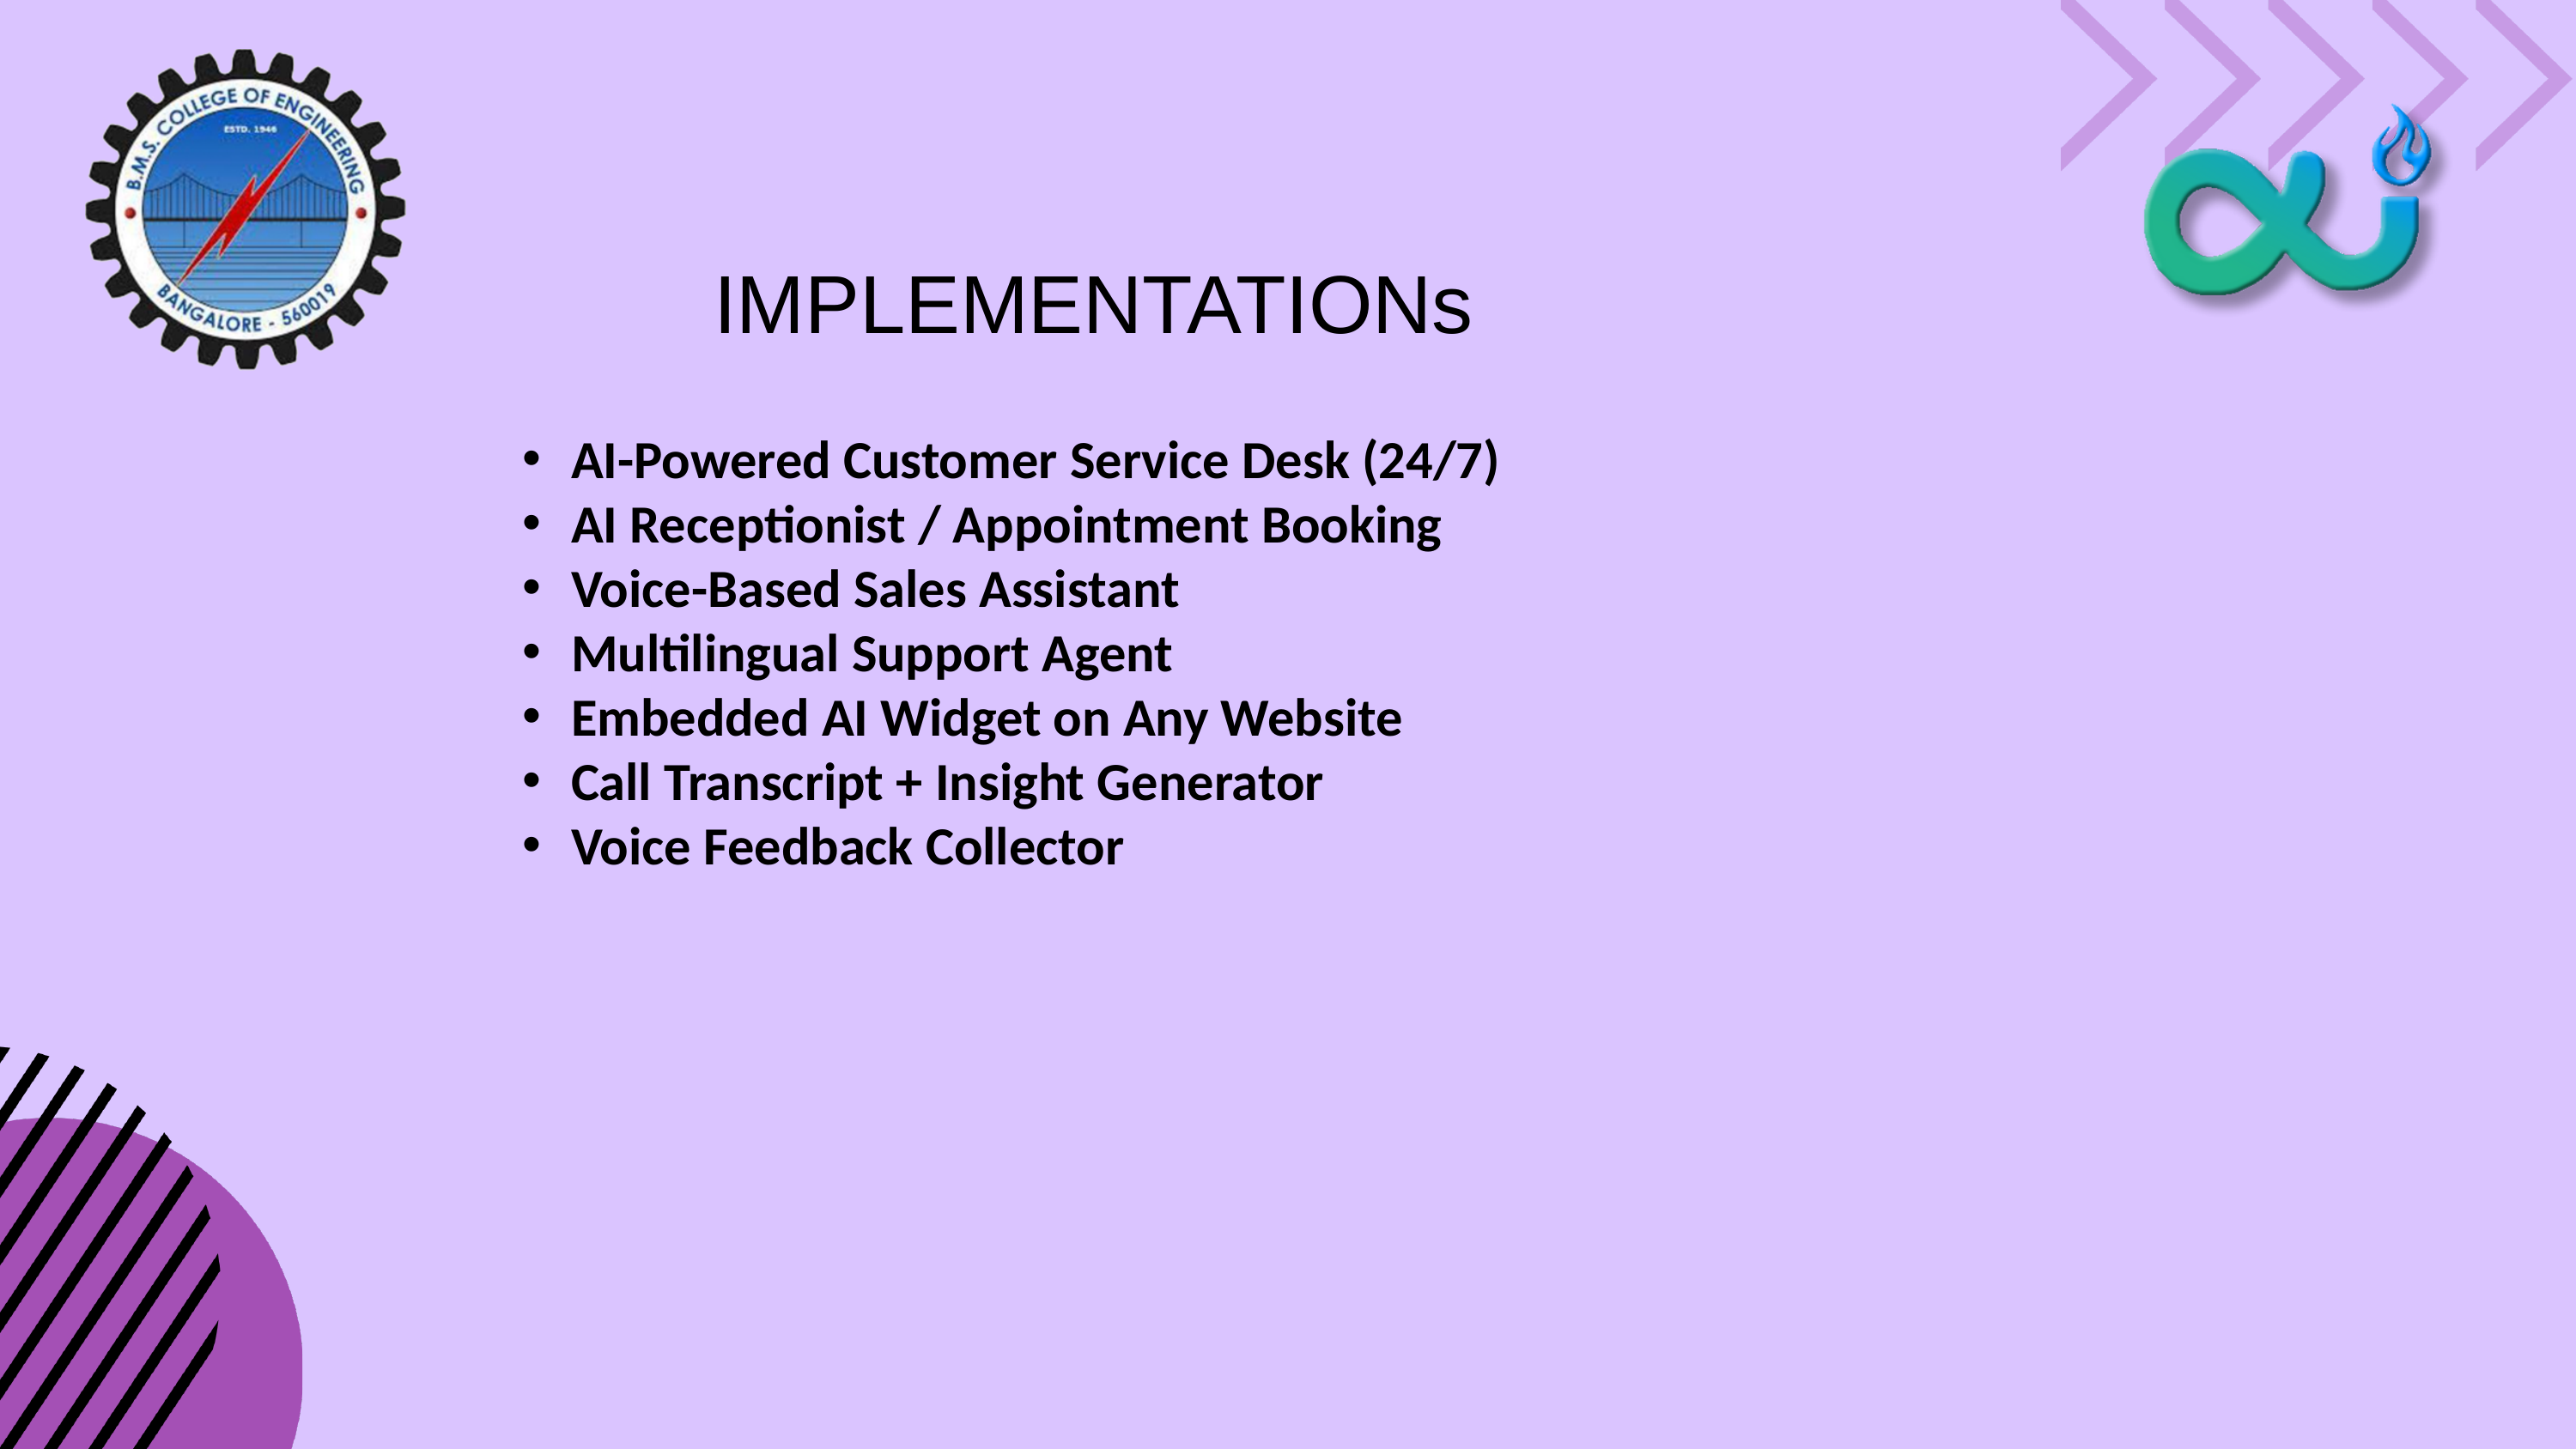

IMPLEMENTATIONs

AI-Powered Customer Service Desk (24/7)
AI Receptionist / Appointment Booking
Voice-Based Sales Assistant
Multilingual Support Agent
Embedded AI Widget on Any Website
Call Transcript + Insight Generator
Voice Feedback Collector